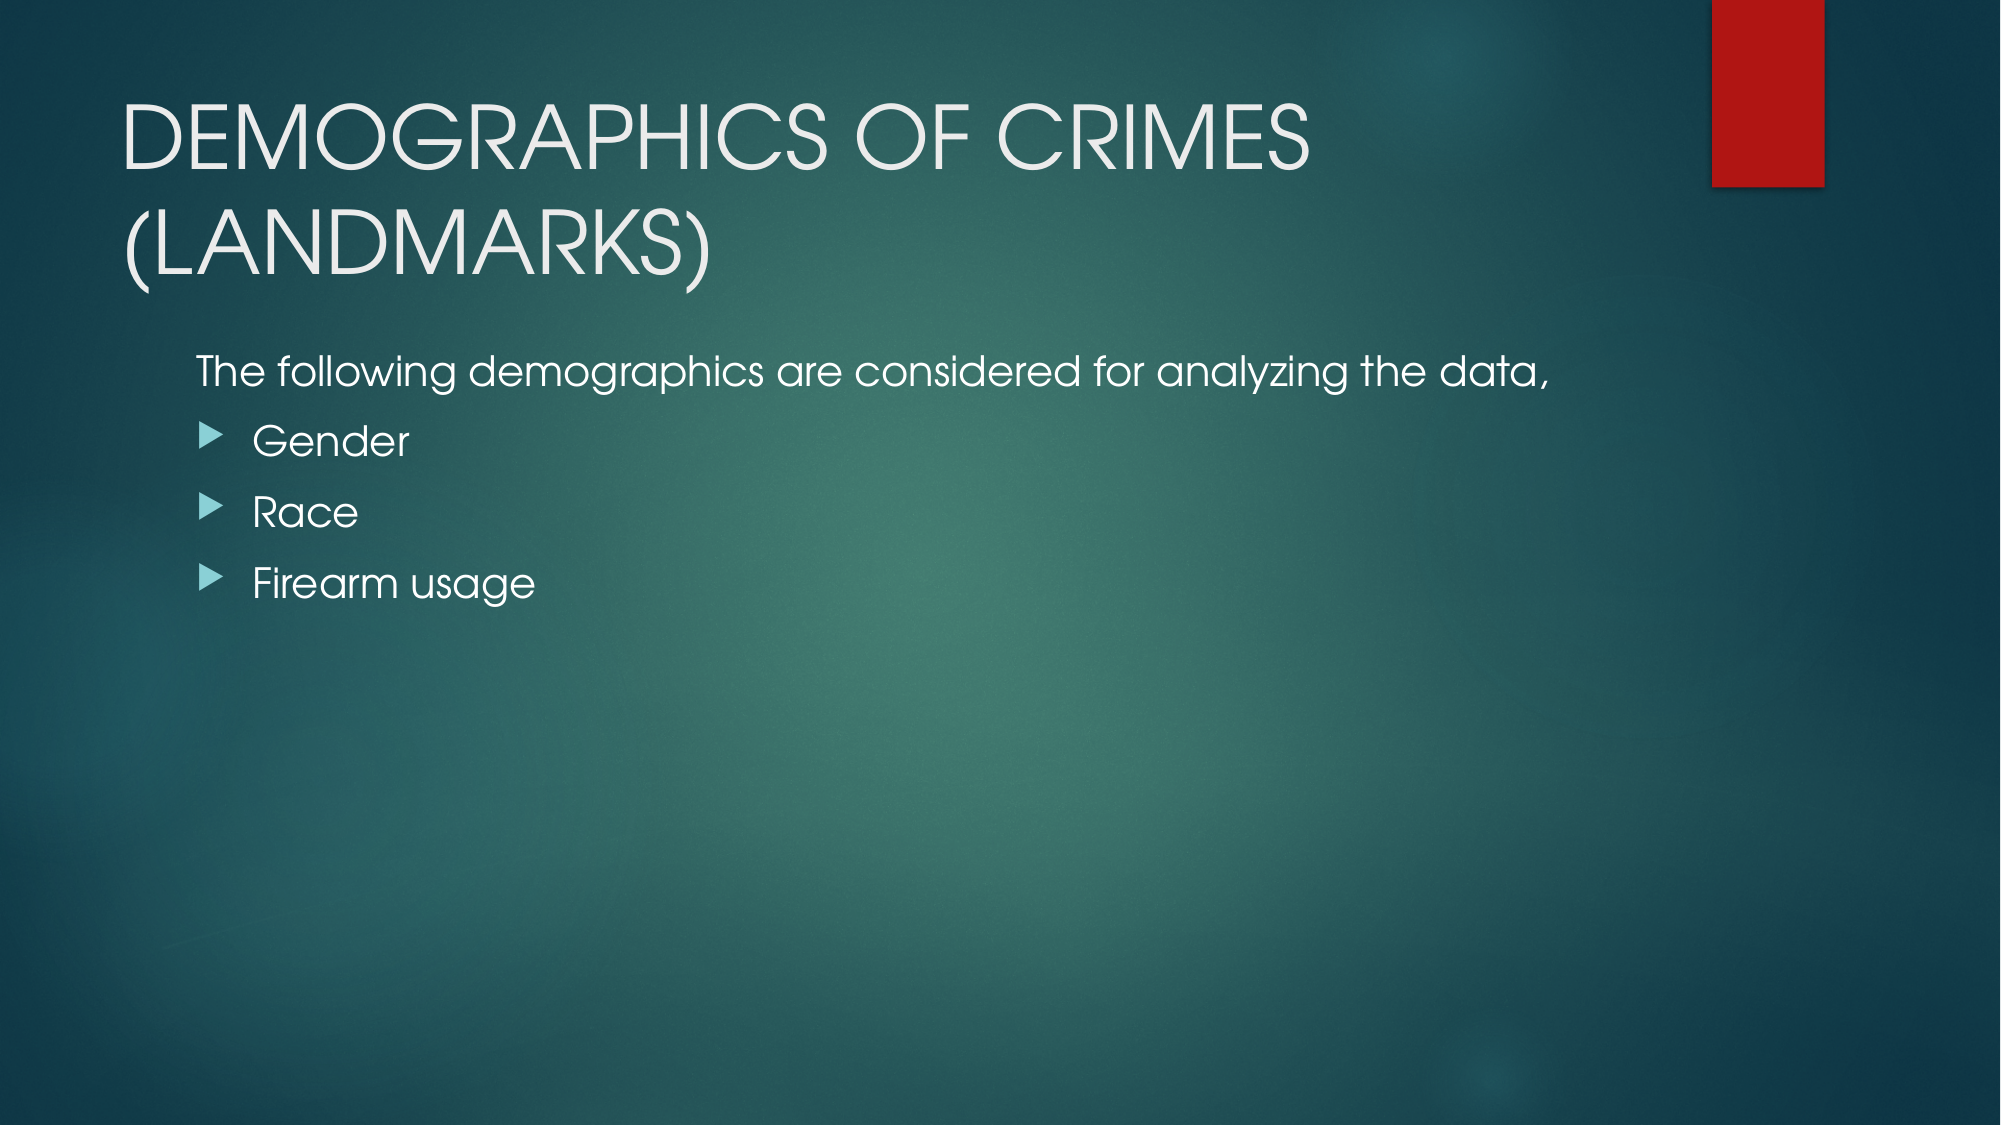

# DEMOGRAPHICS OF CRIMES (LANDMARKS)
The following demographics are considered for analyzing the data,
Gender
Race
Firearm usage